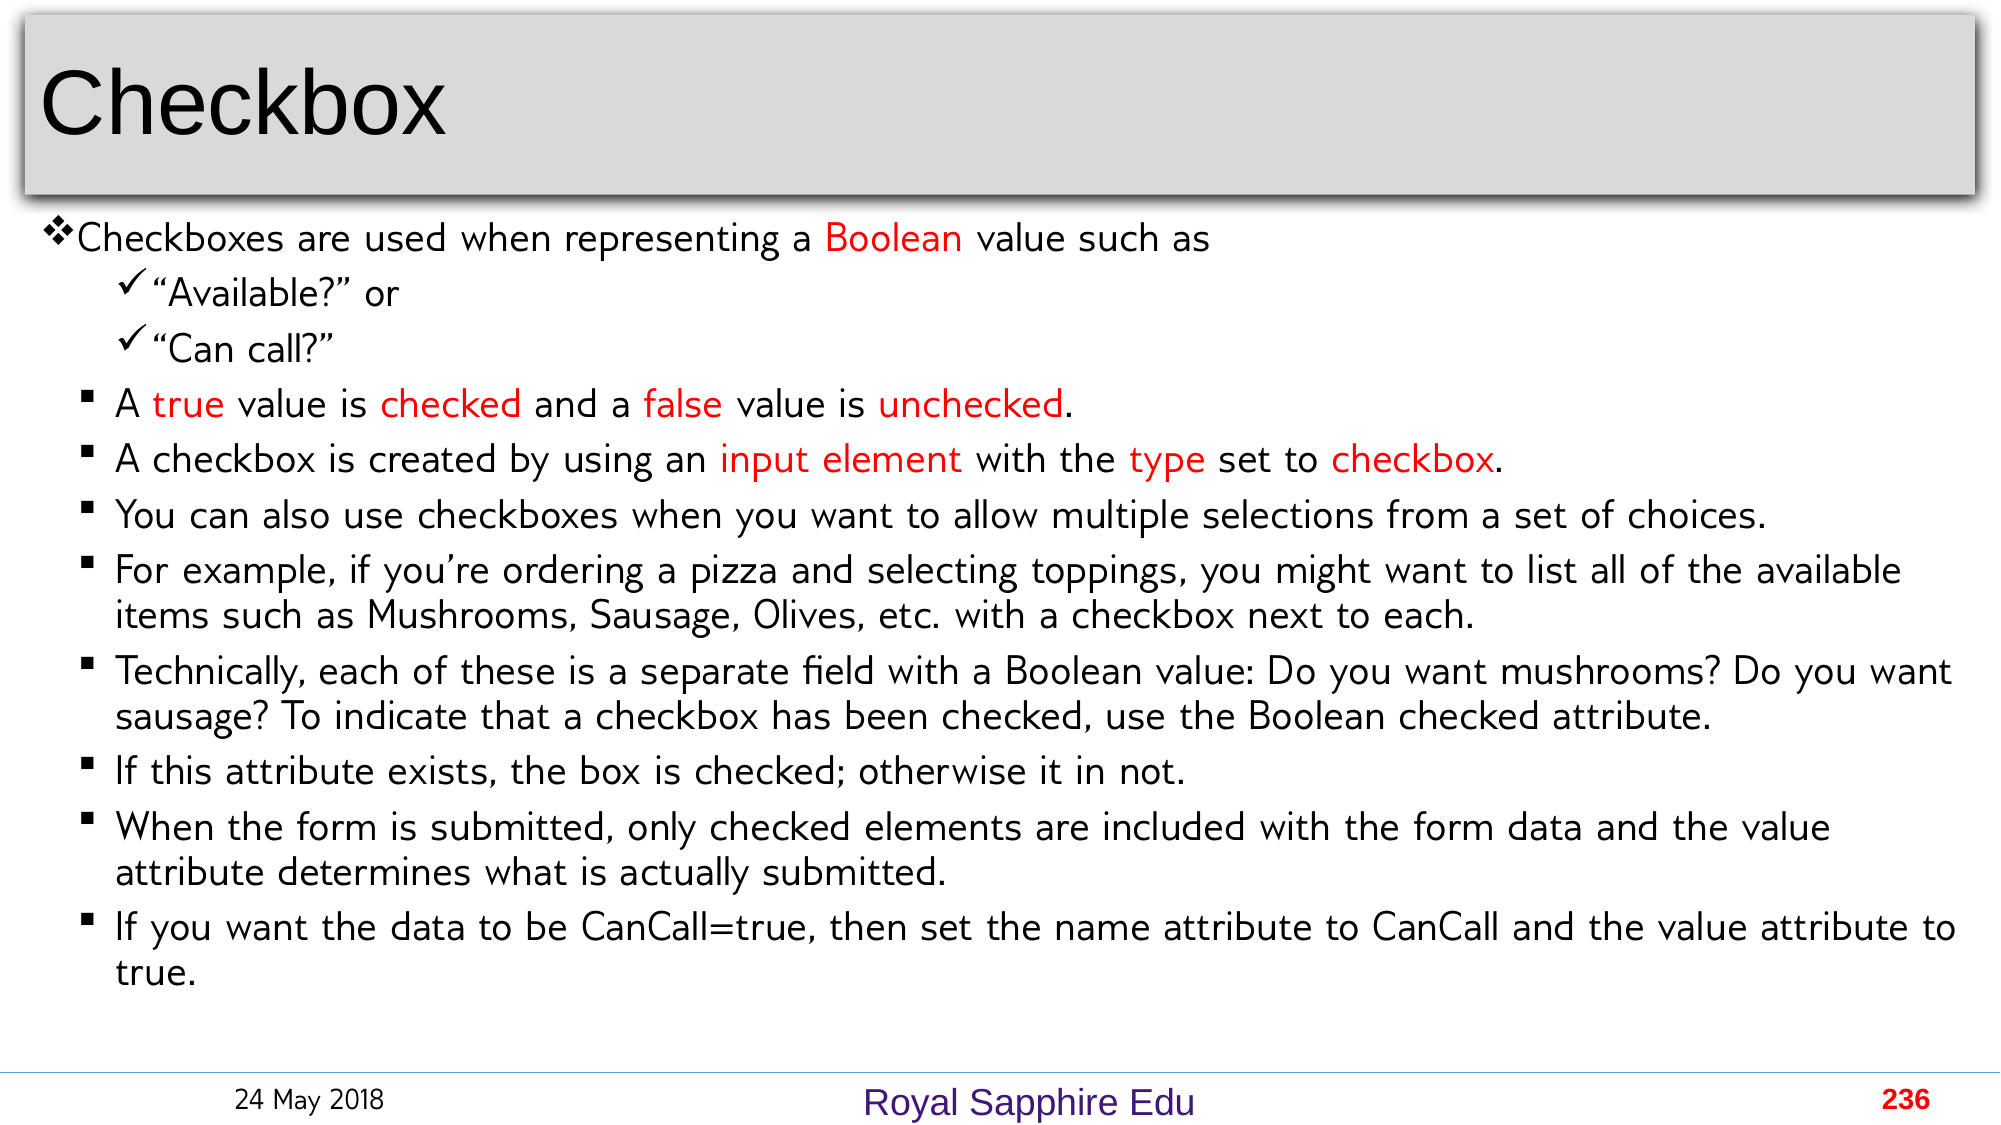

# Checkbox
Checkboxes are used when representing a Boolean value such as
“Available?” or
“Can call?”
A true value is checked and a false value is unchecked.
A checkbox is created by using an input element with the type set to checkbox.
You can also use checkboxes when you want to allow multiple selections from a set of choices.
For example, if you’re ordering a pizza and selecting toppings, you might want to list all of the available items such as Mushrooms, Sausage, Olives, etc. with a checkbox next to each.
Technically, each of these is a separate field with a Boolean value: Do you want mushrooms? Do you want sausage? To indicate that a checkbox has been checked, use the Boolean checked attribute.
If this attribute exists, the box is checked; otherwise it in not.
When the form is submitted, only checked elements are included with the form data and the value attribute determines what is actually submitted.
If you want the data to be CanCall=true, then set the name attribute to CanCall and the value attribute to true.
24 May 2018
236